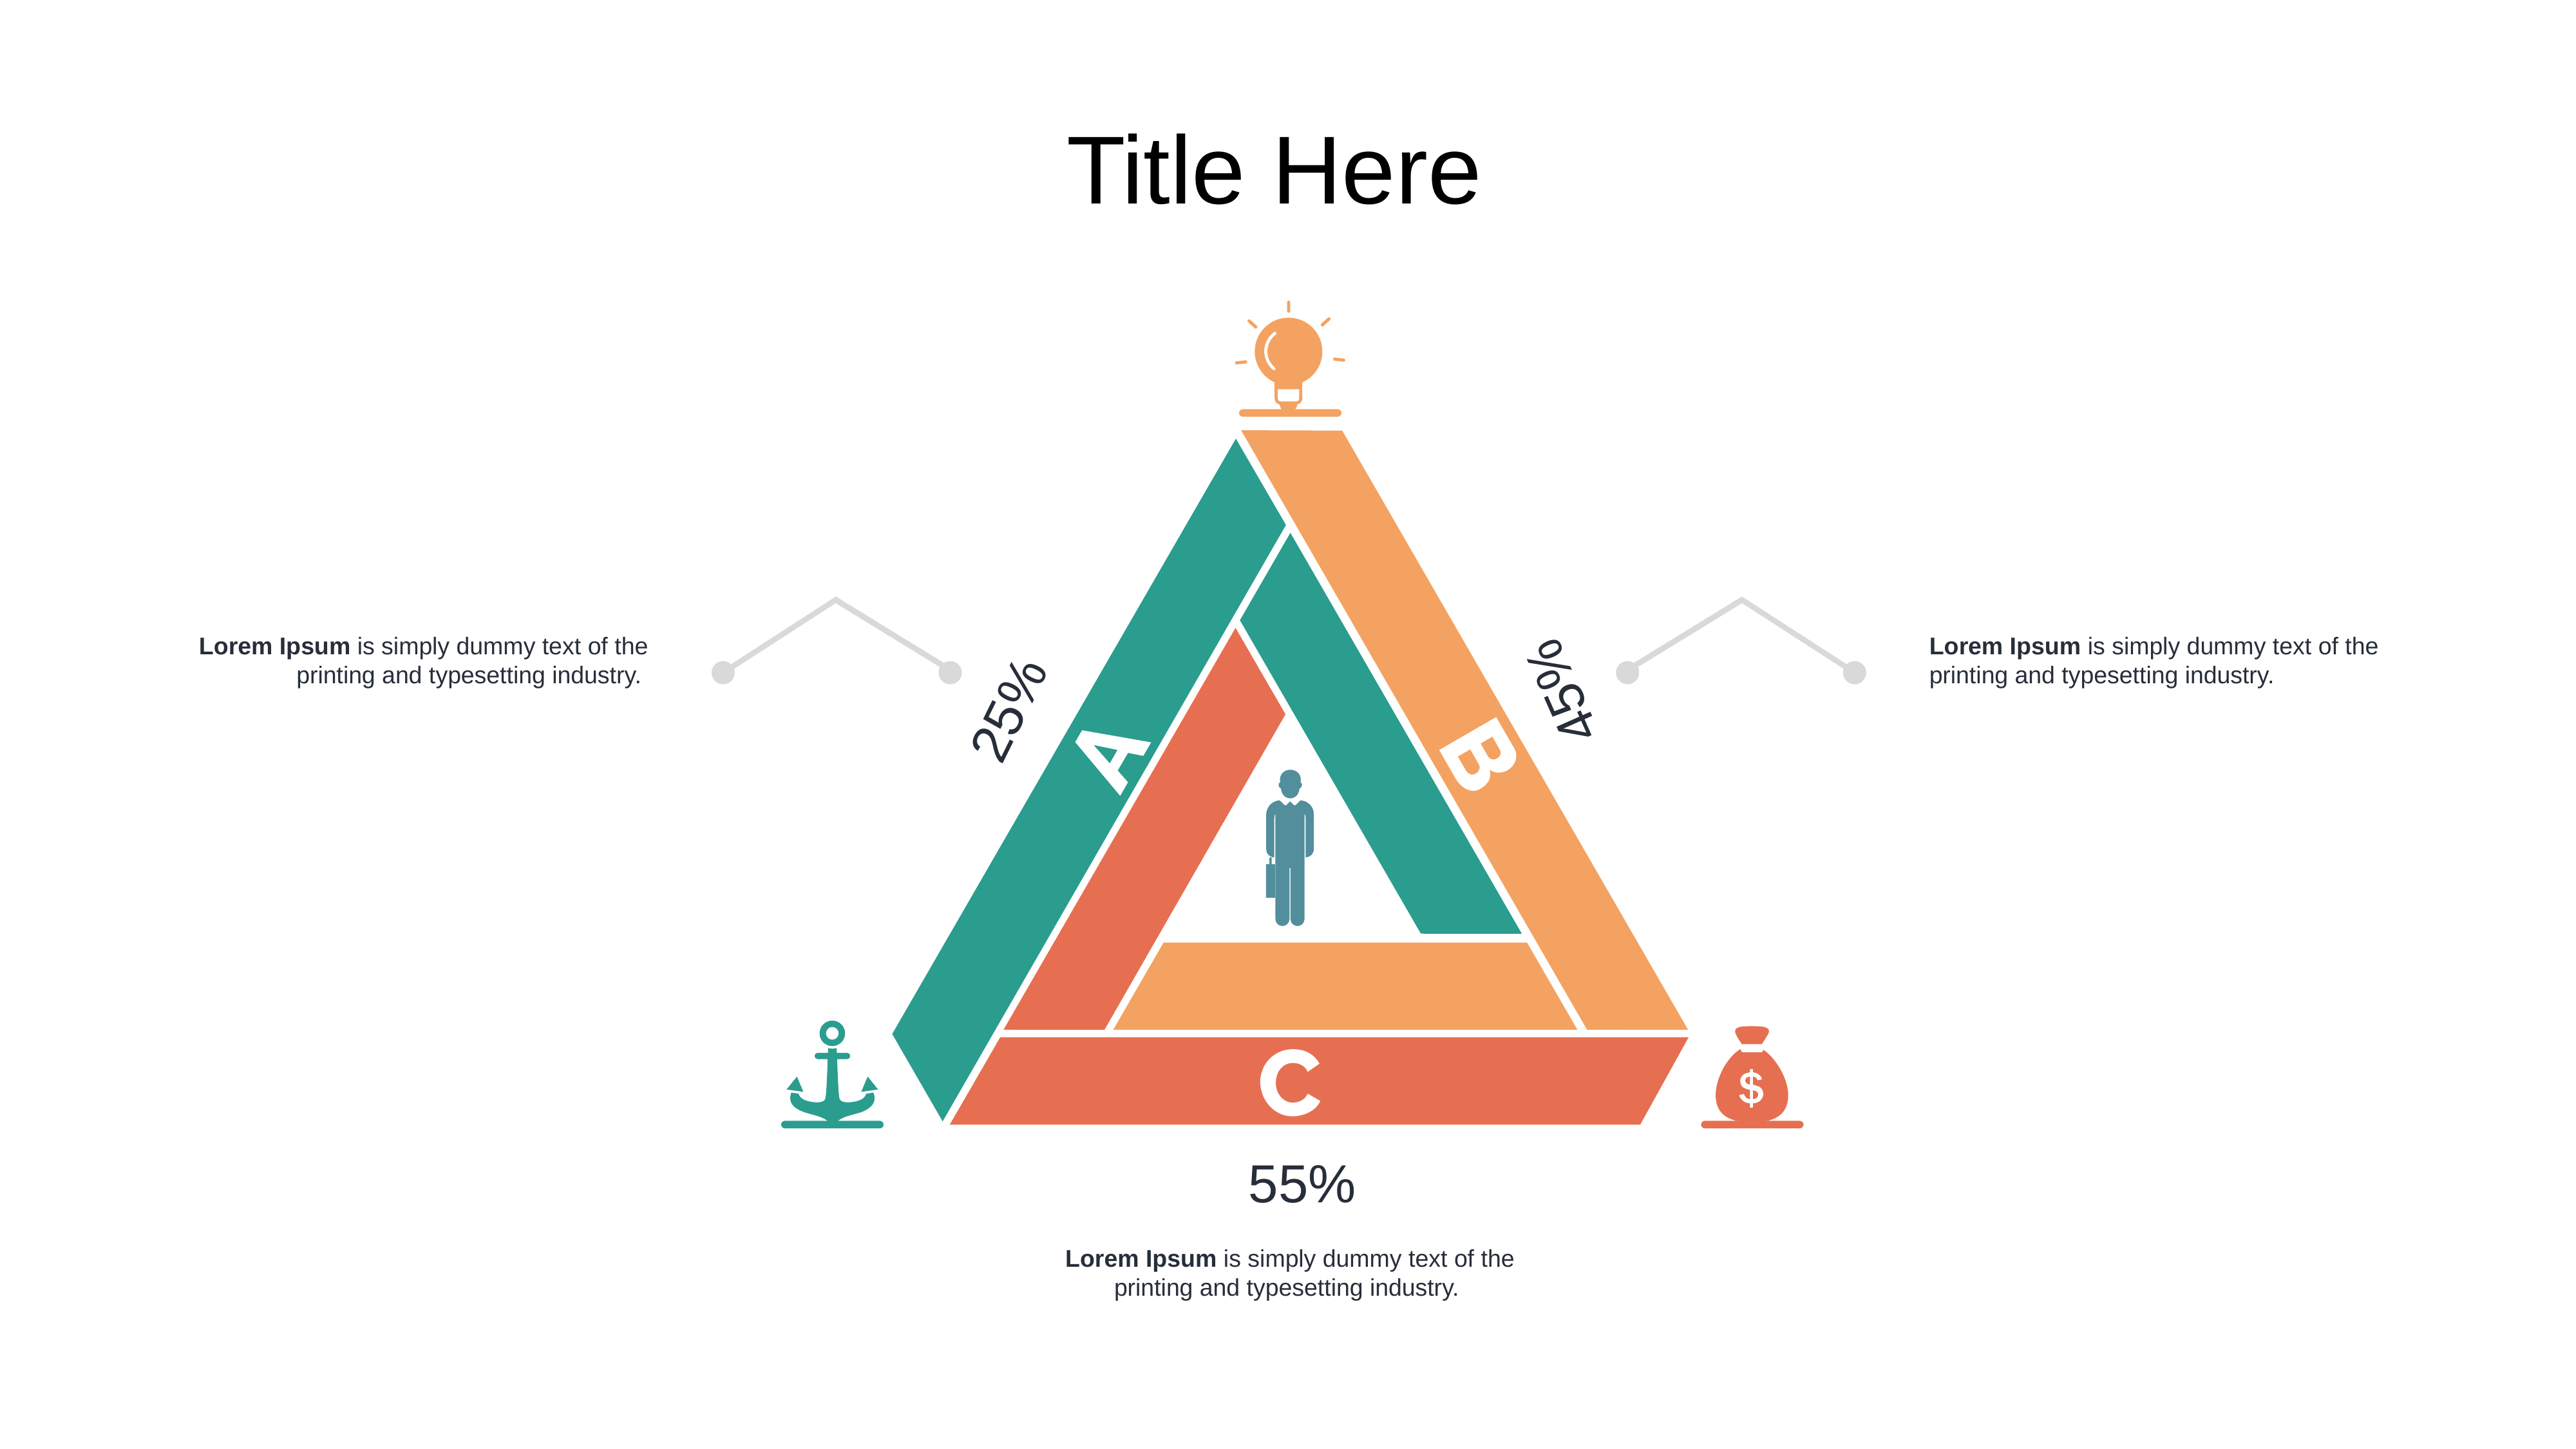

# Title Here

Lorem Ipsum is simply dummy text of the printing and typesetting industry.
Lorem Ipsum is simply dummy text of the printing and typesetting industry.

45%
25%

55%
Lorem Ipsum is simply dummy text of the printing and typesetting industry.